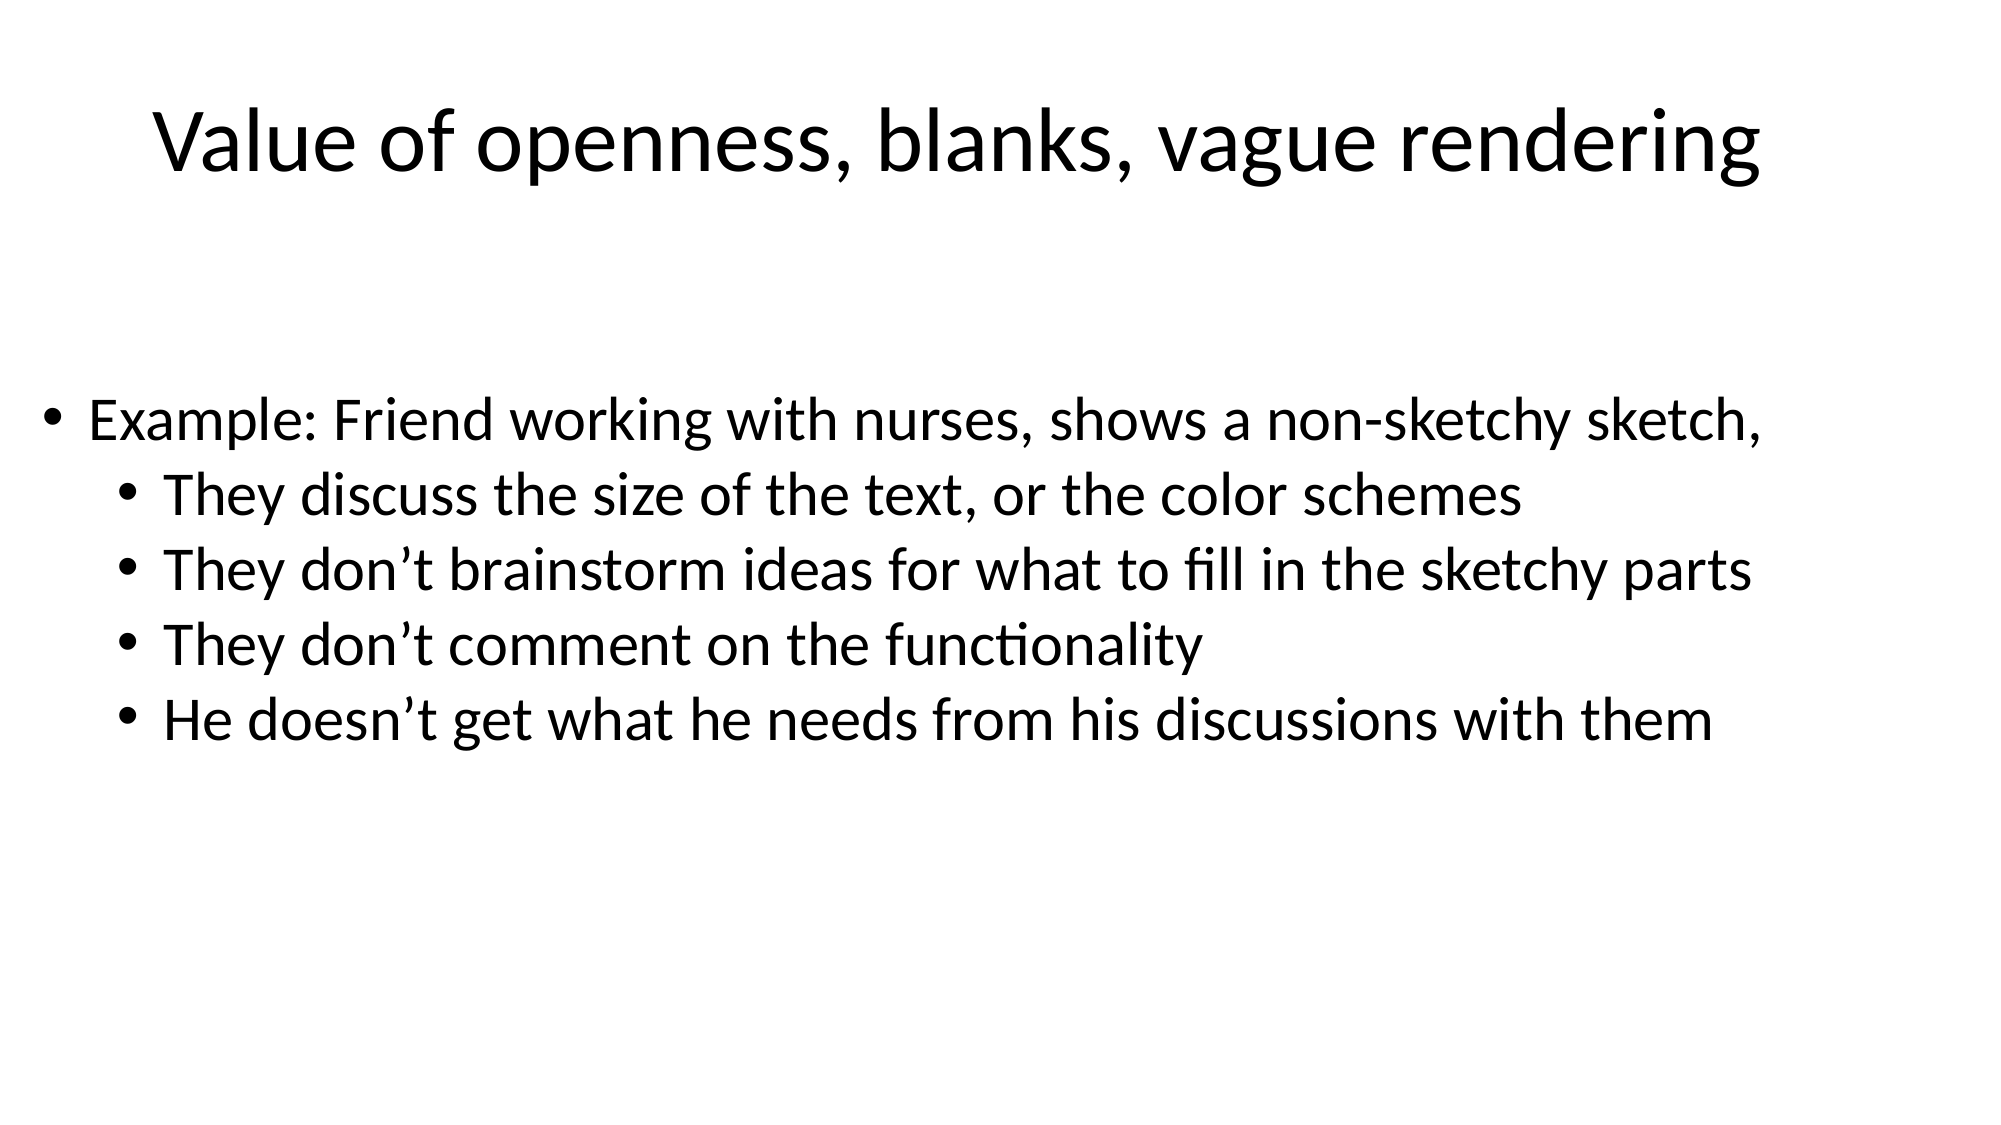

# Value of openness, blanks, vague rendering

Example: Friend working with nurses, shows a non-sketchy sketch,
They discuss the size of the text, or the color schemes
They don’t brainstorm ideas for what to fill in the sketchy parts
They don’t comment on the functionality
He doesn’t get what he needs from his discussions with them